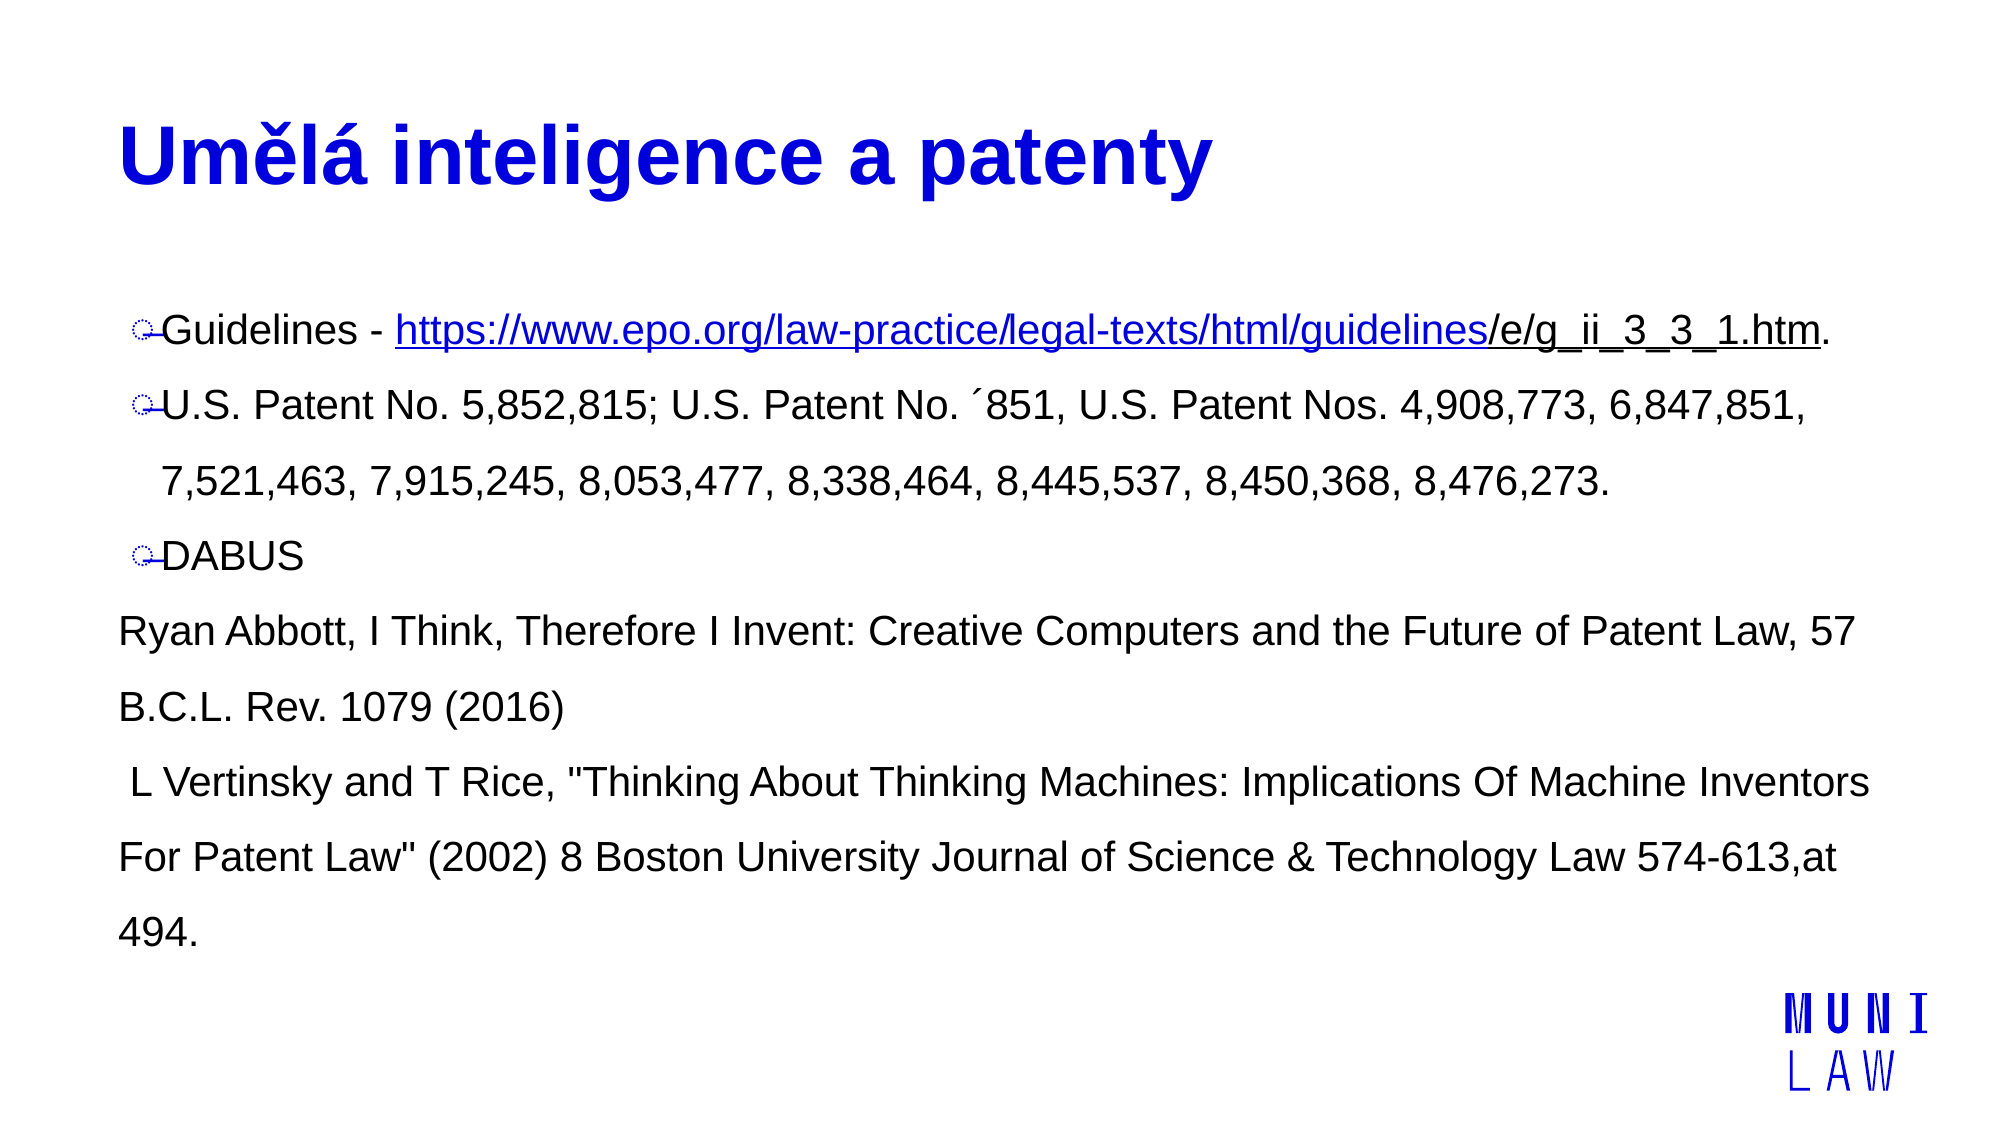

# Umělá inteligence a patenty
Guidelines - https://www.epo.org/law-practice/legal-texts/html/guidelines/e/g_ii_3_3_1.htm.
U.S. Patent No. 5,852,815; U.S. Patent No. ´851, U.S. Patent Nos. 4,908,773, 6,847,851, 7,521,463, 7,915,245, 8,053,477, 8,338,464, 8,445,537, 8,450,368, 8,476,273.
DABUS
Ryan Abbott, I Think, Therefore I Invent: Creative Computers and the Future of Patent Law, 57 B.C.L. Rev. 1079 (2016)
 L Vertinsky and T Rice, "Thinking About Thinking Machines: Implications Of Machine Inventors For Patent Law" (2002) 8 Boston University Journal of Science & Technology Law 574-613,at 494.